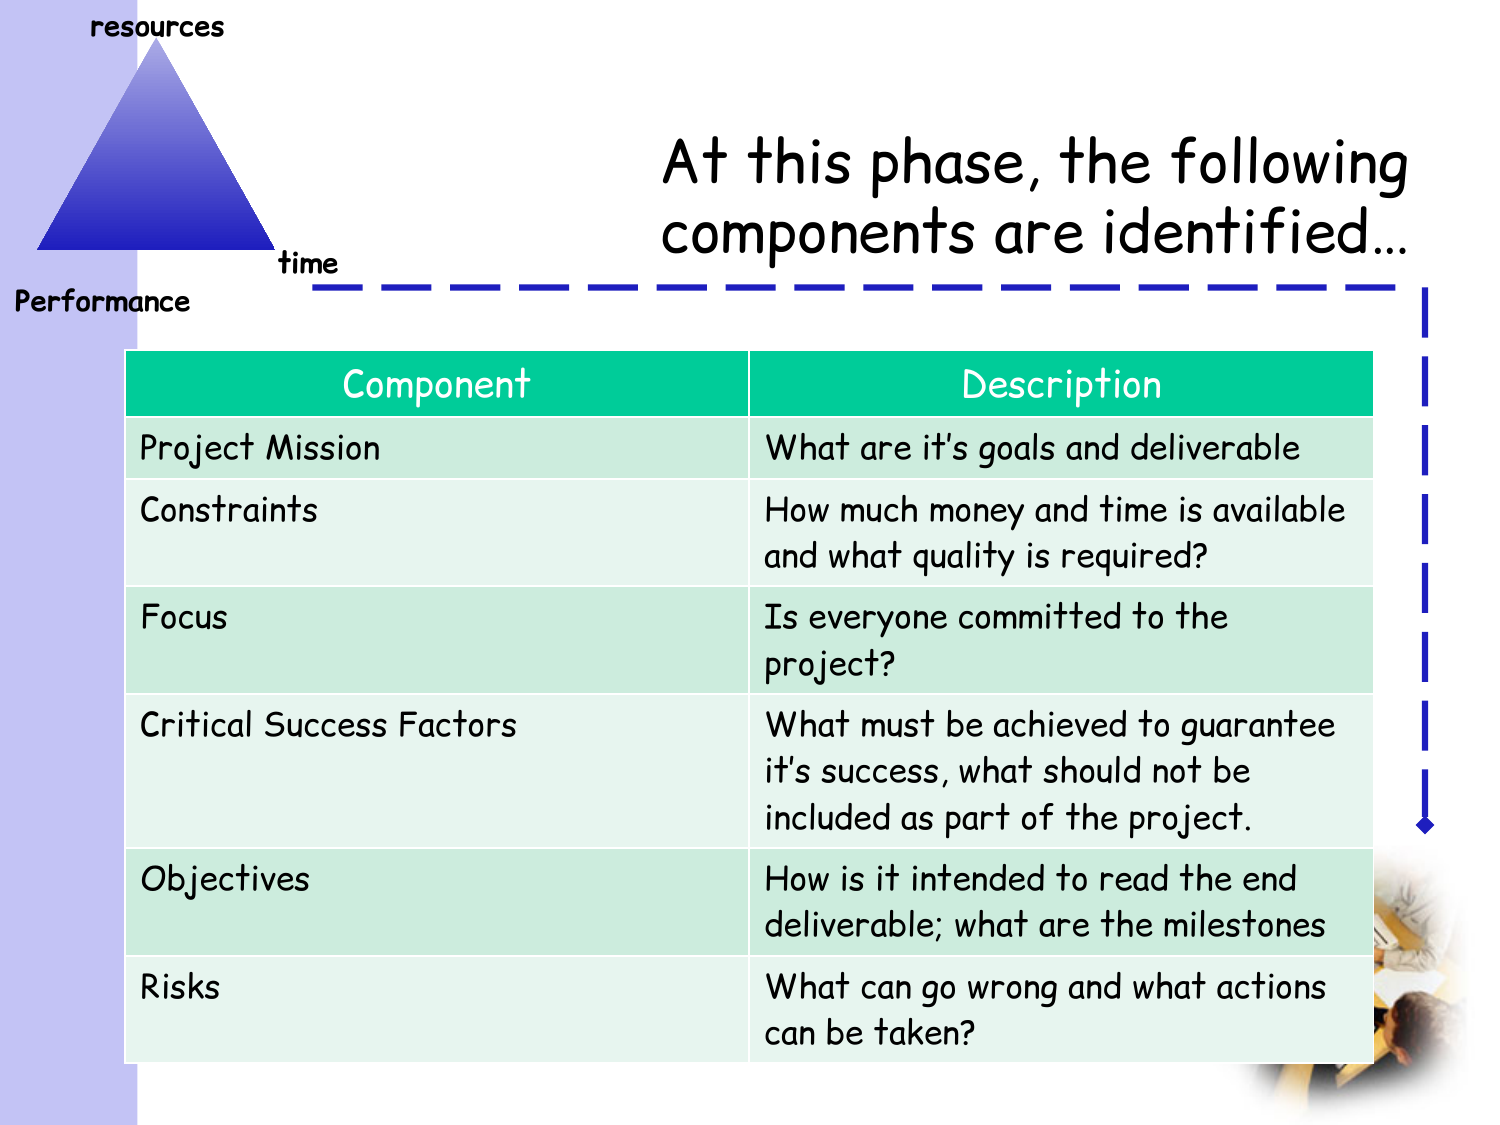

# At this phase, the following components are identified…
| Component | Description |
| --- | --- |
| Project Mission | What are it’s goals and deliverable |
| Constraints | How much money and time is available and what quality is required? |
| Focus | Is everyone committed to the project? |
| Critical Success Factors | What must be achieved to guarantee it’s success, what should not be included as part of the project. |
| Objectives | How is it intended to read the end deliverable; what are the milestones |
| Risks | What can go wrong and what actions can be taken? |